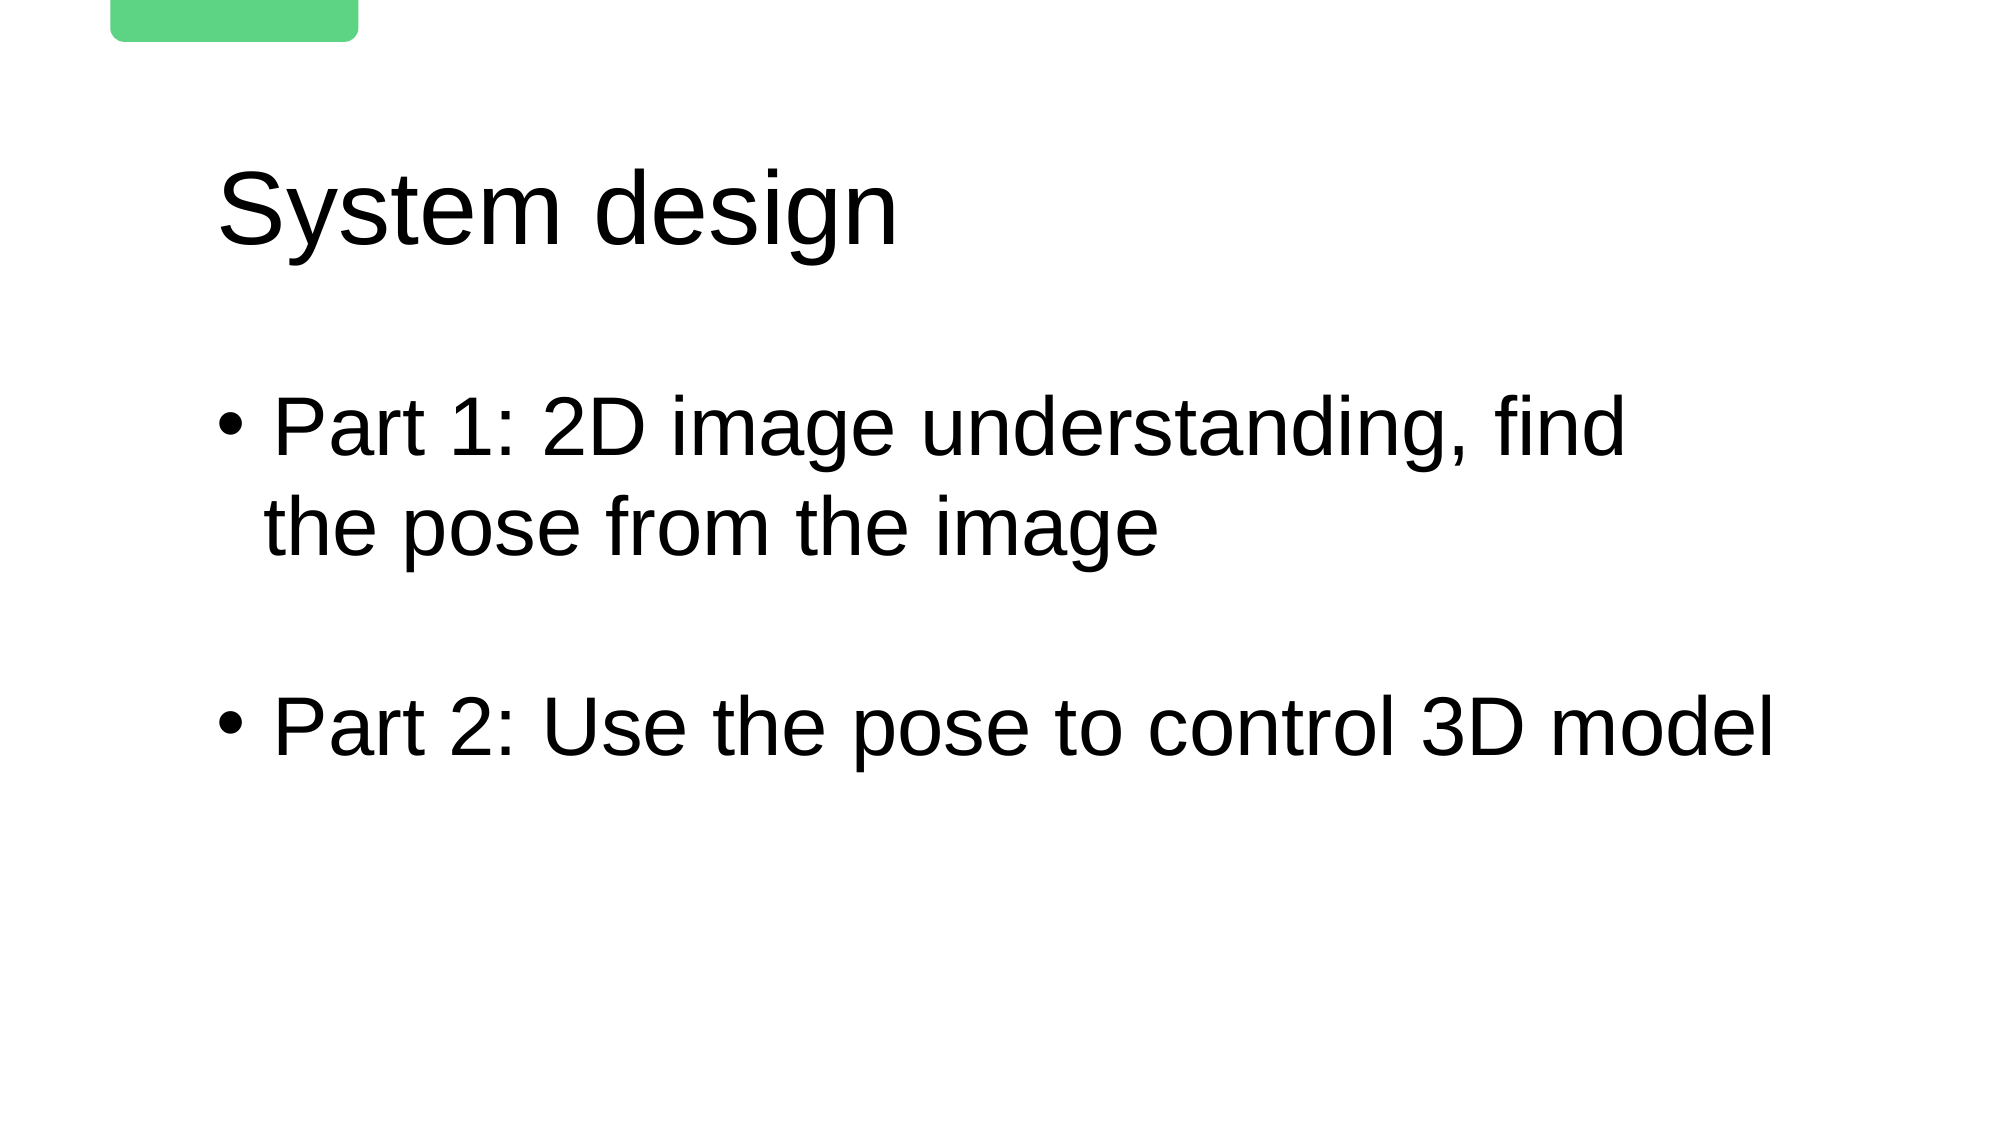

System design
Part 1: 2D image understanding, find
  the pose from the image

Part 2: Use the pose to control 3D model